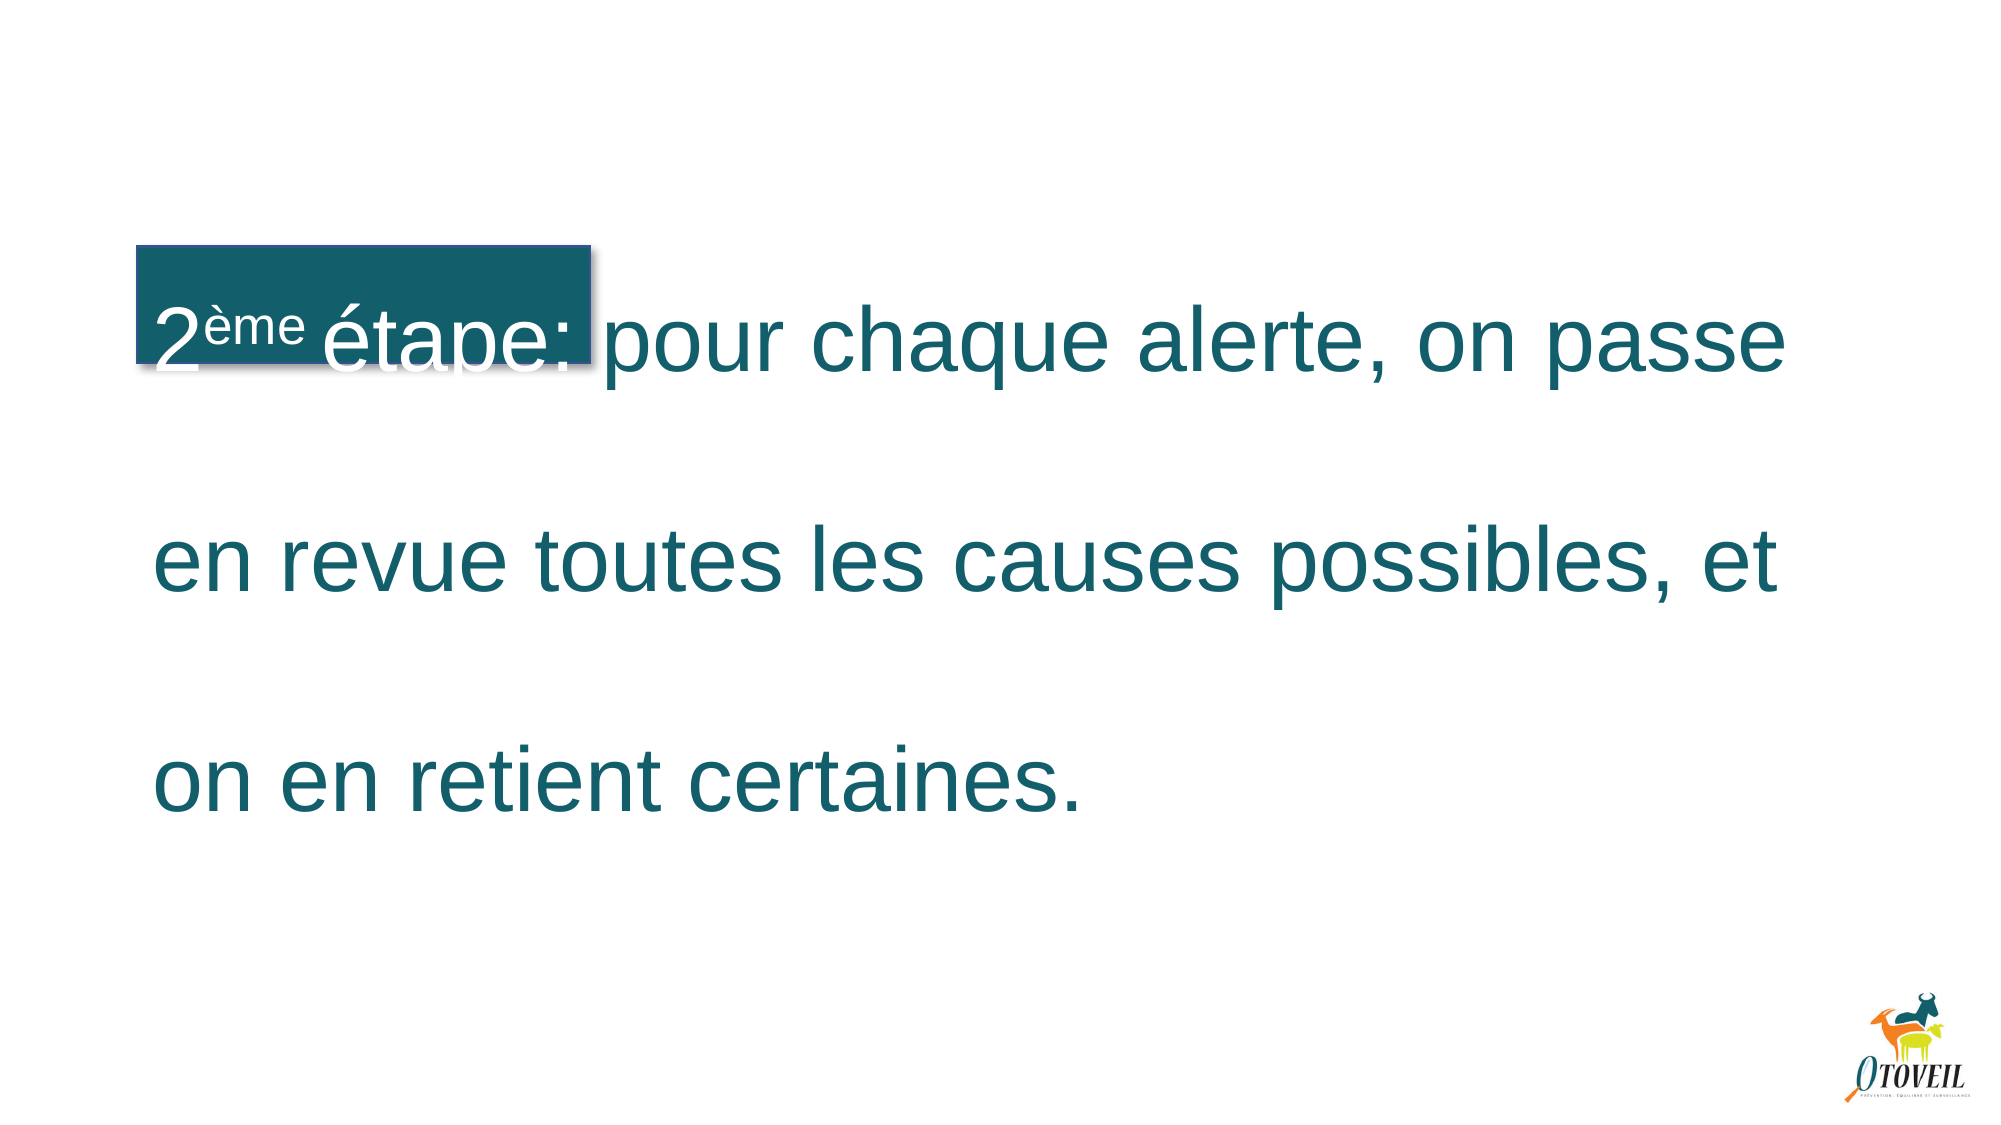

# 2ème étape: pour chaque alerte, on passe en revue toutes les causes possibles, et on en retient certaines.